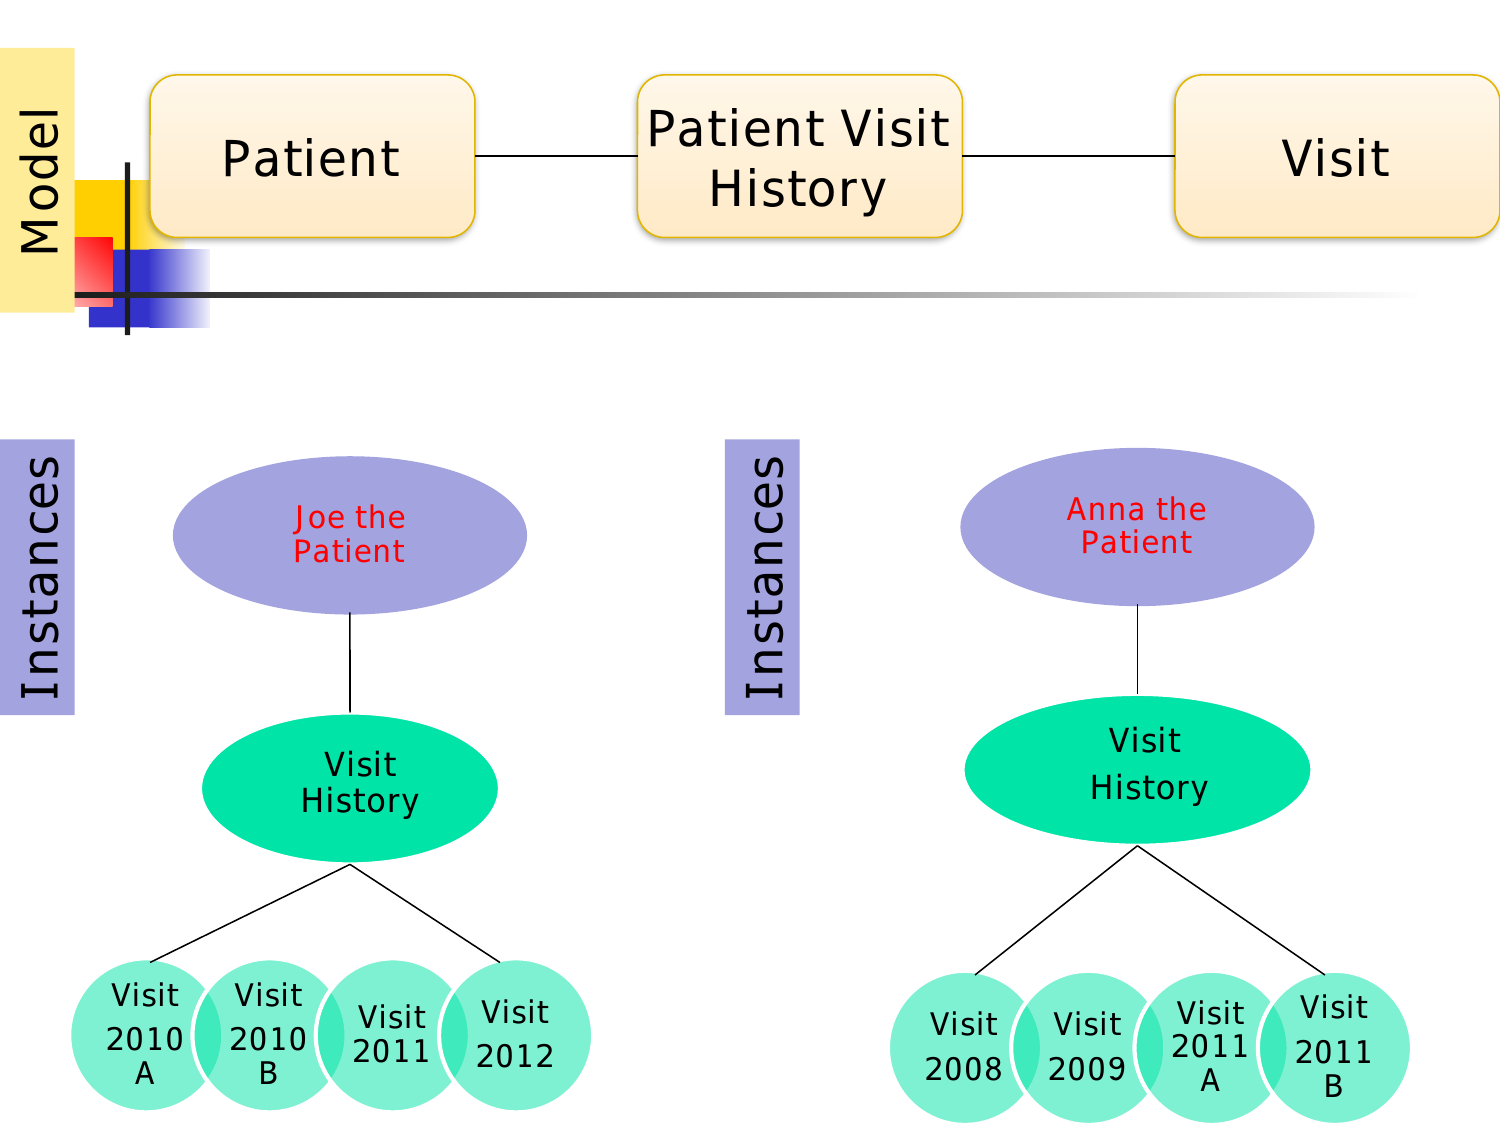

Patient
Patient Visit
History
Visit
Model

Anna the Patient

Joe the Patient
Instances
Instances

Visit
History

Visit History
Visit
2010A
Visit
2010B
Visit 2011
Visit
2012
Visit
2008
Visit
2009
Visit 2011A
Visit
2011B